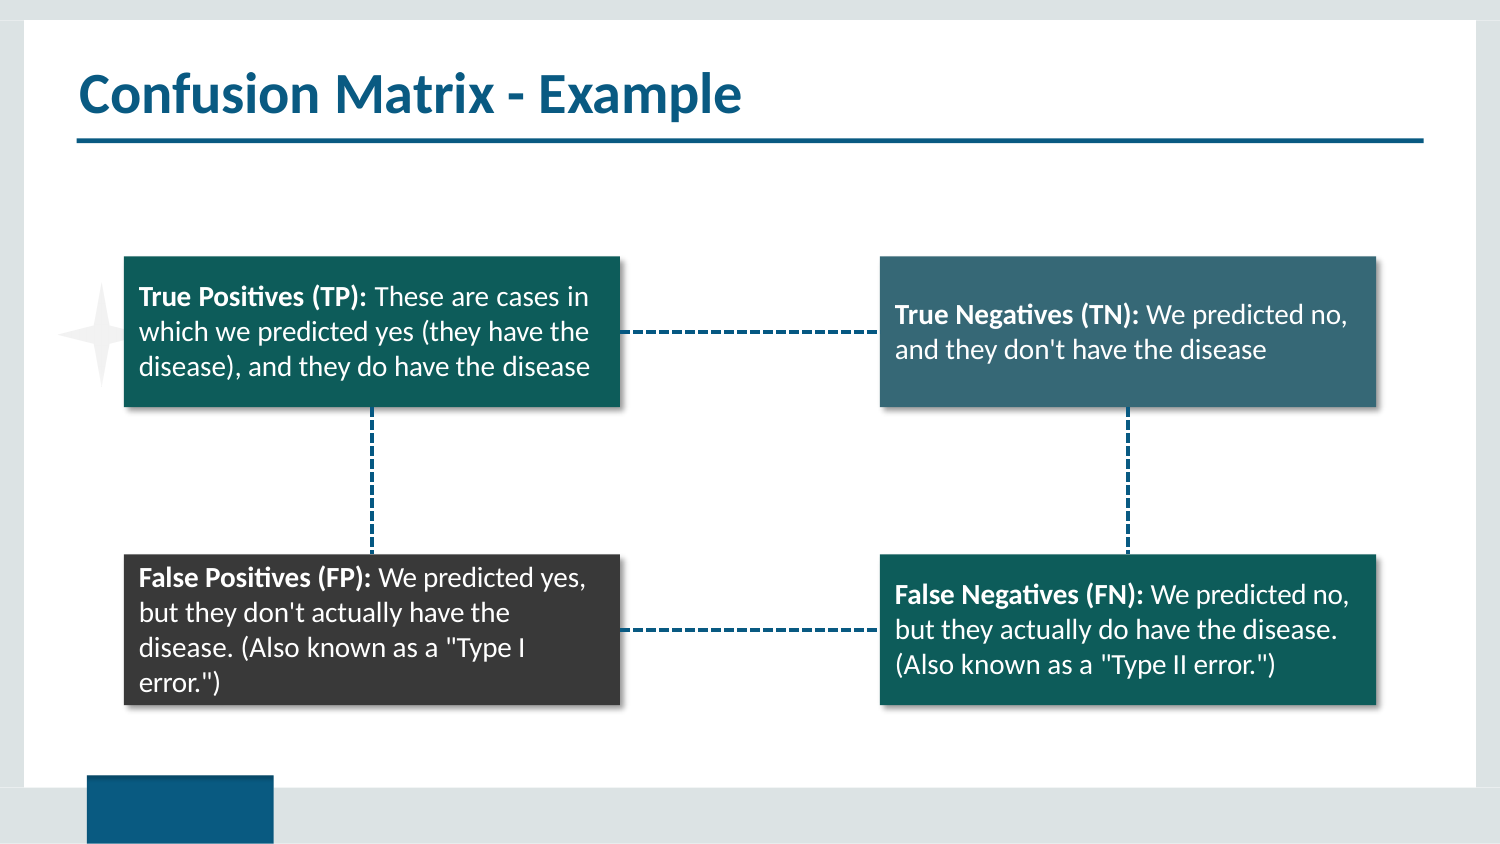

# Confusion Matrix - Example

True Positives (TP): These are cases in  which we predicted yes (they have the  disease), and they do have the disease

True Negatives (TN): We predicted no,  and they don't have the disease

False Positives (FP): We predicted yes,  but they don't actually have the  disease. (Also known as a "Type I  error.")

False Negatives (FN): We predicted no,  but they actually do have the disease.  (Also known as a "Type II error.")